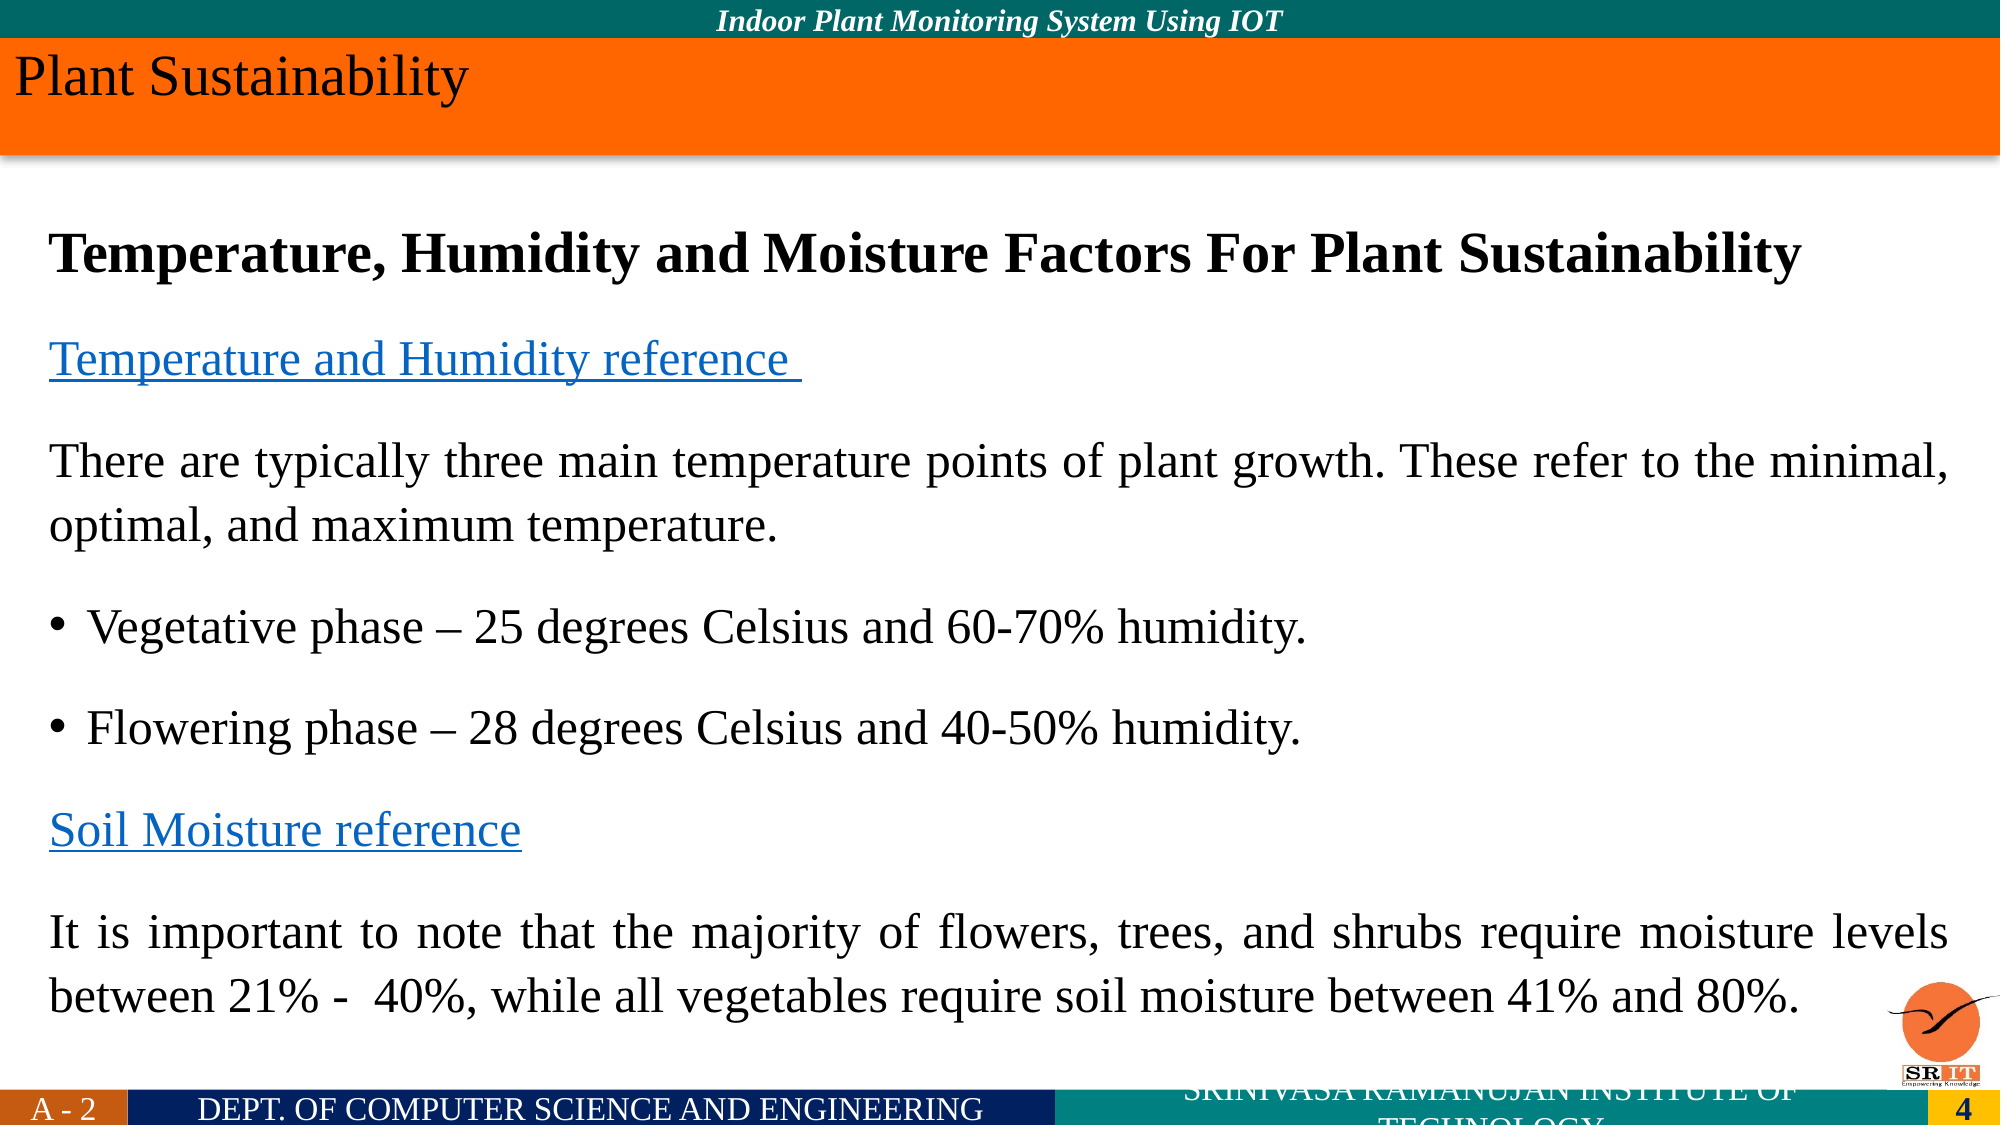

# Plant Sustainability
Temperature, Humidity and Moisture Factors For Plant Sustainability
Temperature and Humidity reference
There are typically three main temperature points of plant growth. These refer to the minimal, optimal, and maximum temperature.
Vegetative phase – 25 degrees Celsius and 60-70% humidity.
Flowering phase – 28 degrees Celsius and 40-50% humidity.
Soil Moisture reference
It is important to note that the majority of flowers, trees, and shrubs require moisture levels between 21% -  40%, while all vegetables require soil moisture between 41% and 80%.